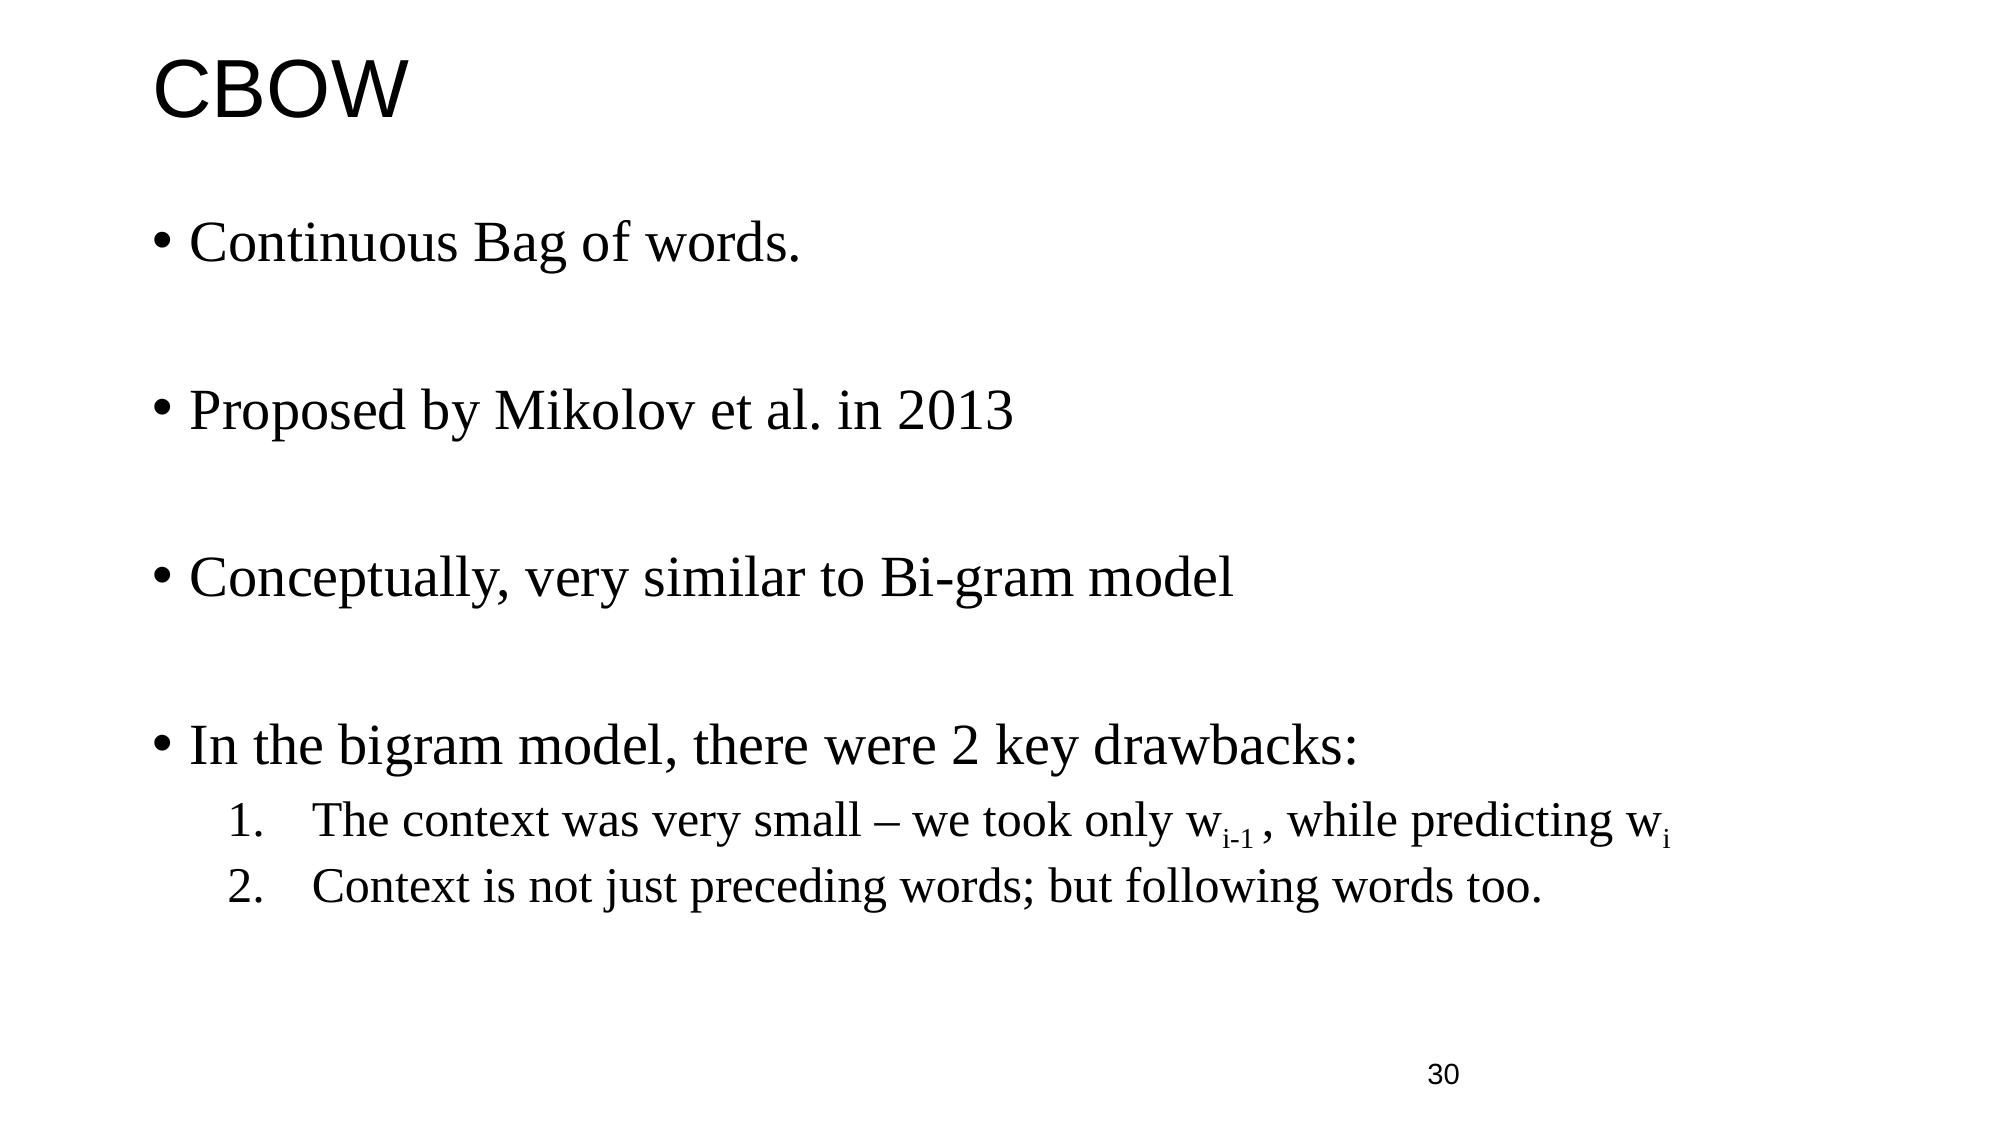

# CBOW
Continuous Bag of words.

Proposed by Mikolov et al. in 2013

Conceptually, very similar to Bi-gram model

In the bigram model, there were 2 key drawbacks:
The context was very small – we took only wi-1 , while predicting wi
Context is not just preceding words; but following words too.

30